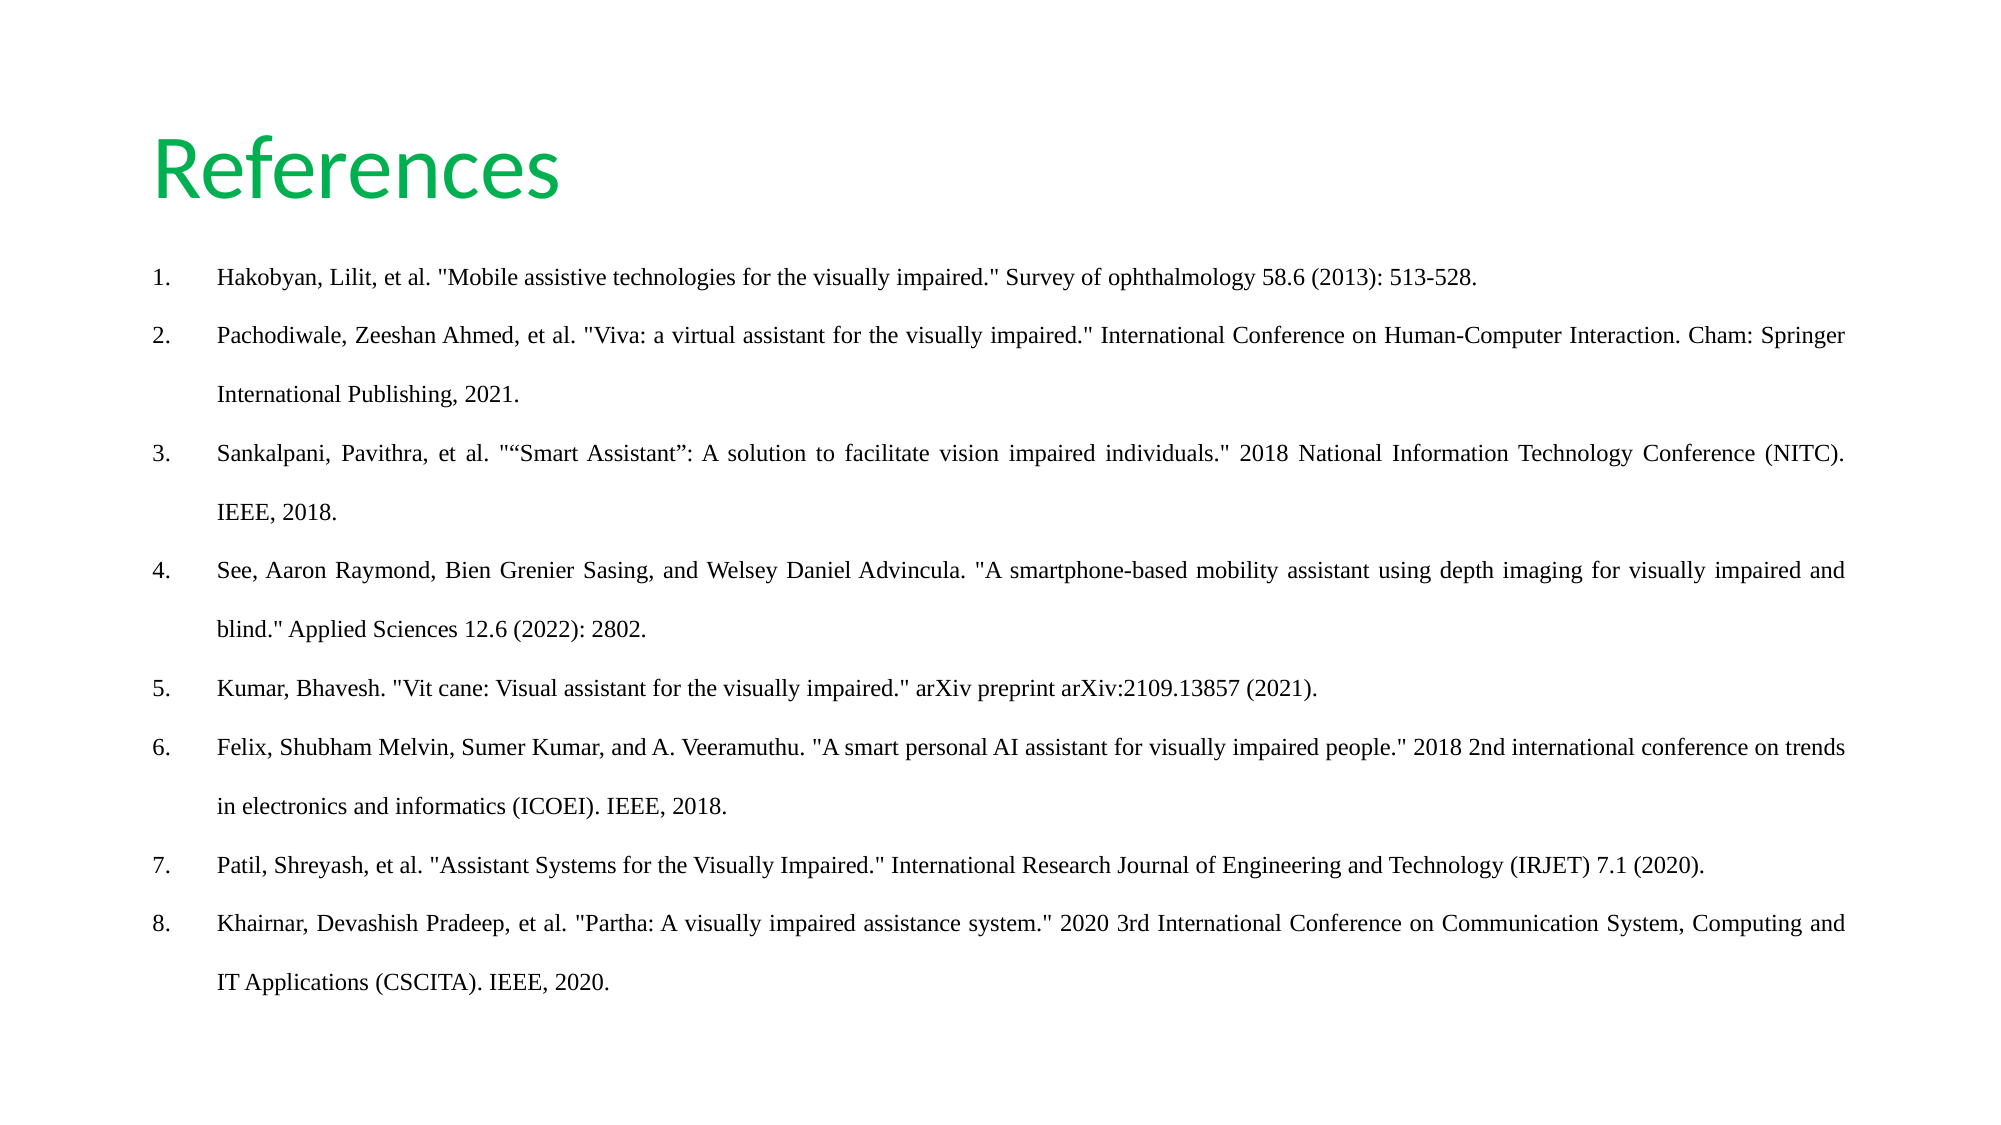

# References
Hakobyan, Lilit, et al. "Mobile assistive technologies for the visually impaired." Survey of ophthalmology 58.6 (2013): 513-528.
Pachodiwale, Zeeshan Ahmed, et al. "Viva: a virtual assistant for the visually impaired." International Conference on Human-Computer Interaction. Cham: Springer International Publishing, 2021.
Sankalpani, Pavithra, et al. "“Smart Assistant”: A solution to facilitate vision impaired individuals." 2018 National Information Technology Conference (NITC). IEEE, 2018.
See, Aaron Raymond, Bien Grenier Sasing, and Welsey Daniel Advincula. "A smartphone-based mobility assistant using depth imaging for visually impaired and blind." Applied Sciences 12.6 (2022): 2802.
Kumar, Bhavesh. "Vit cane: Visual assistant for the visually impaired." arXiv preprint arXiv:2109.13857 (2021).
Felix, Shubham Melvin, Sumer Kumar, and A. Veeramuthu. "A smart personal AI assistant for visually impaired people." 2018 2nd international conference on trends in electronics and informatics (ICOEI). IEEE, 2018.
Patil, Shreyash, et al. "Assistant Systems for the Visually Impaired." International Research Journal of Engineering and Technology (IRJET) 7.1 (2020).
Khairnar, Devashish Pradeep, et al. "Partha: A visually impaired assistance system." 2020 3rd International Conference on Communication System, Computing and IT Applications (CSCITA). IEEE, 2020.